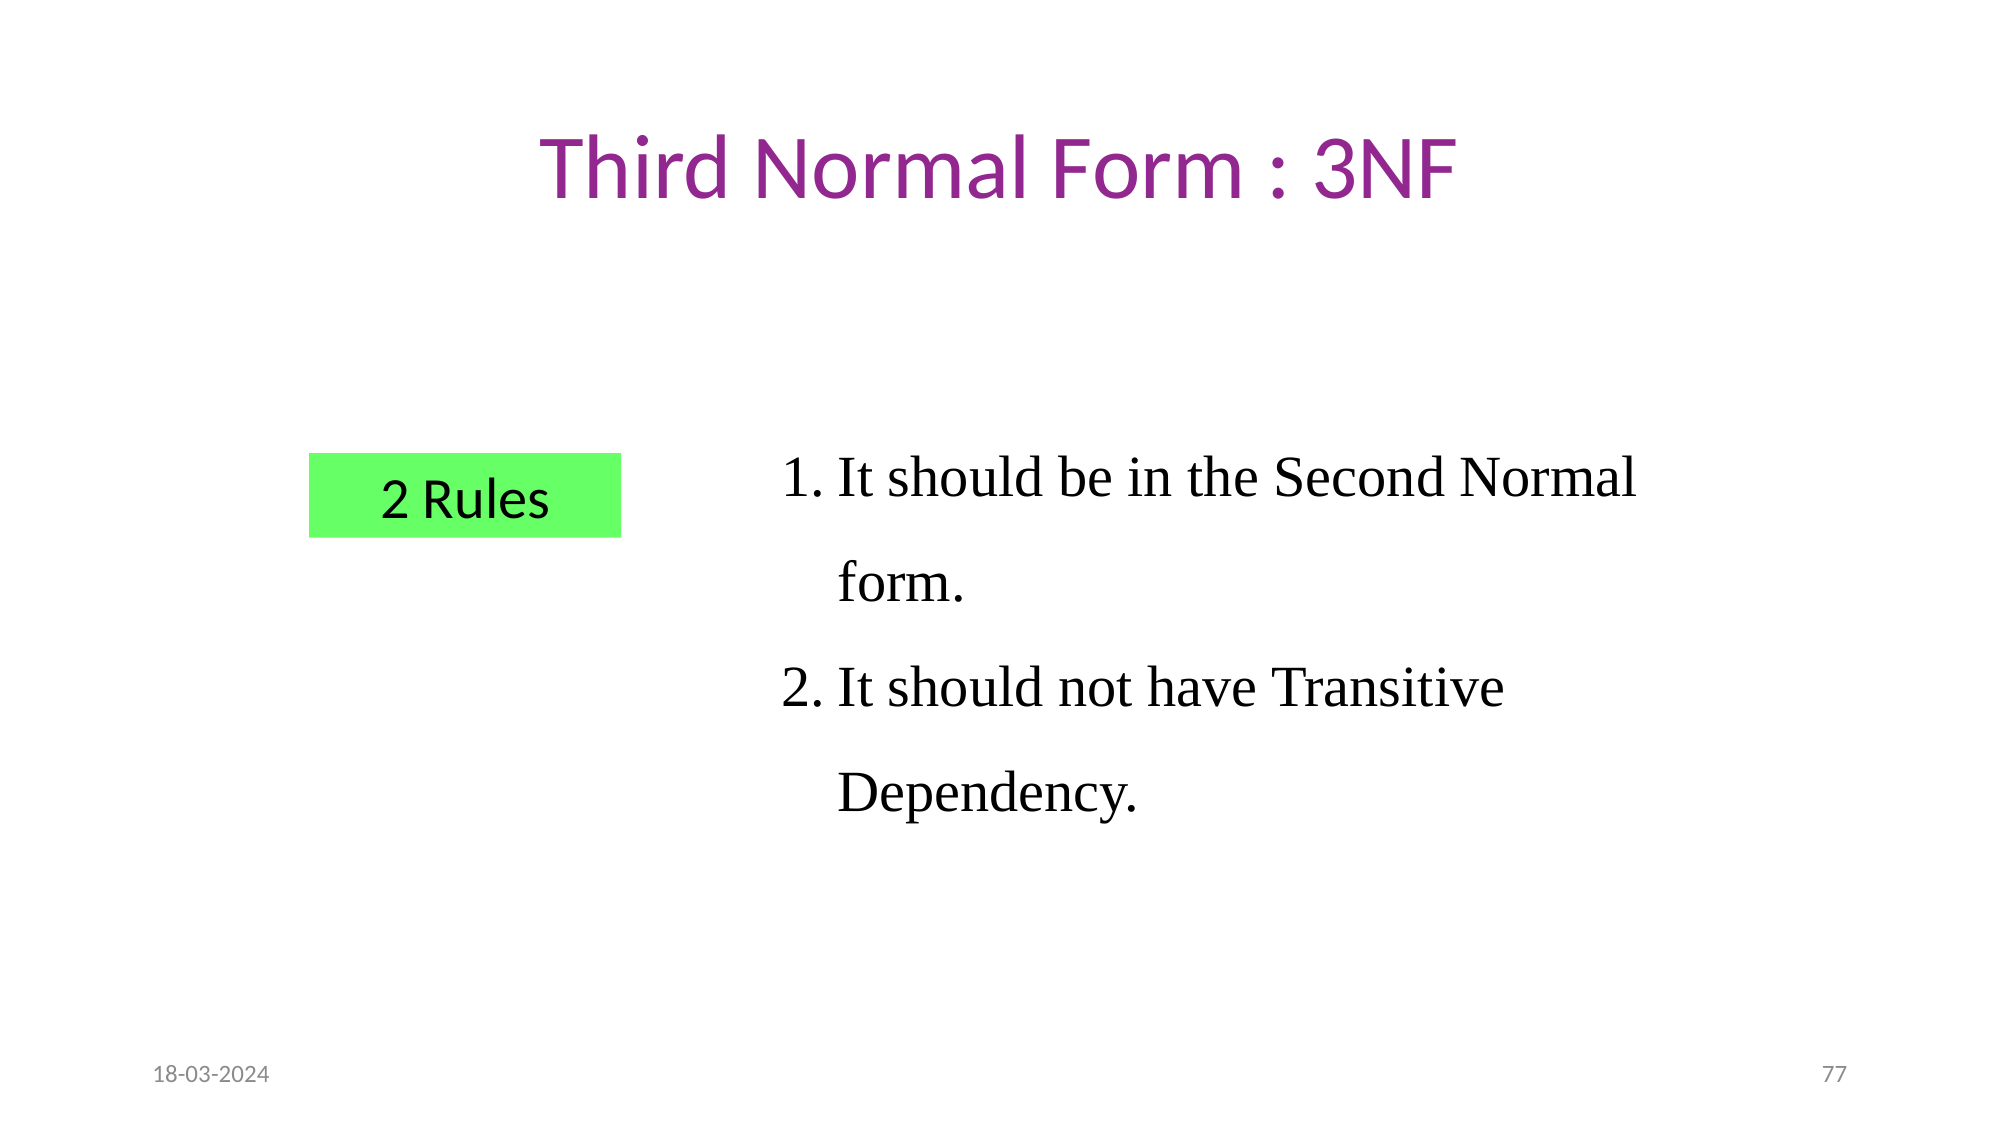

# Third Normal Form : 3NF

It should be in the Second Normal form.
It should not have Transitive Dependency.
2 Rules
18-03-2024
77